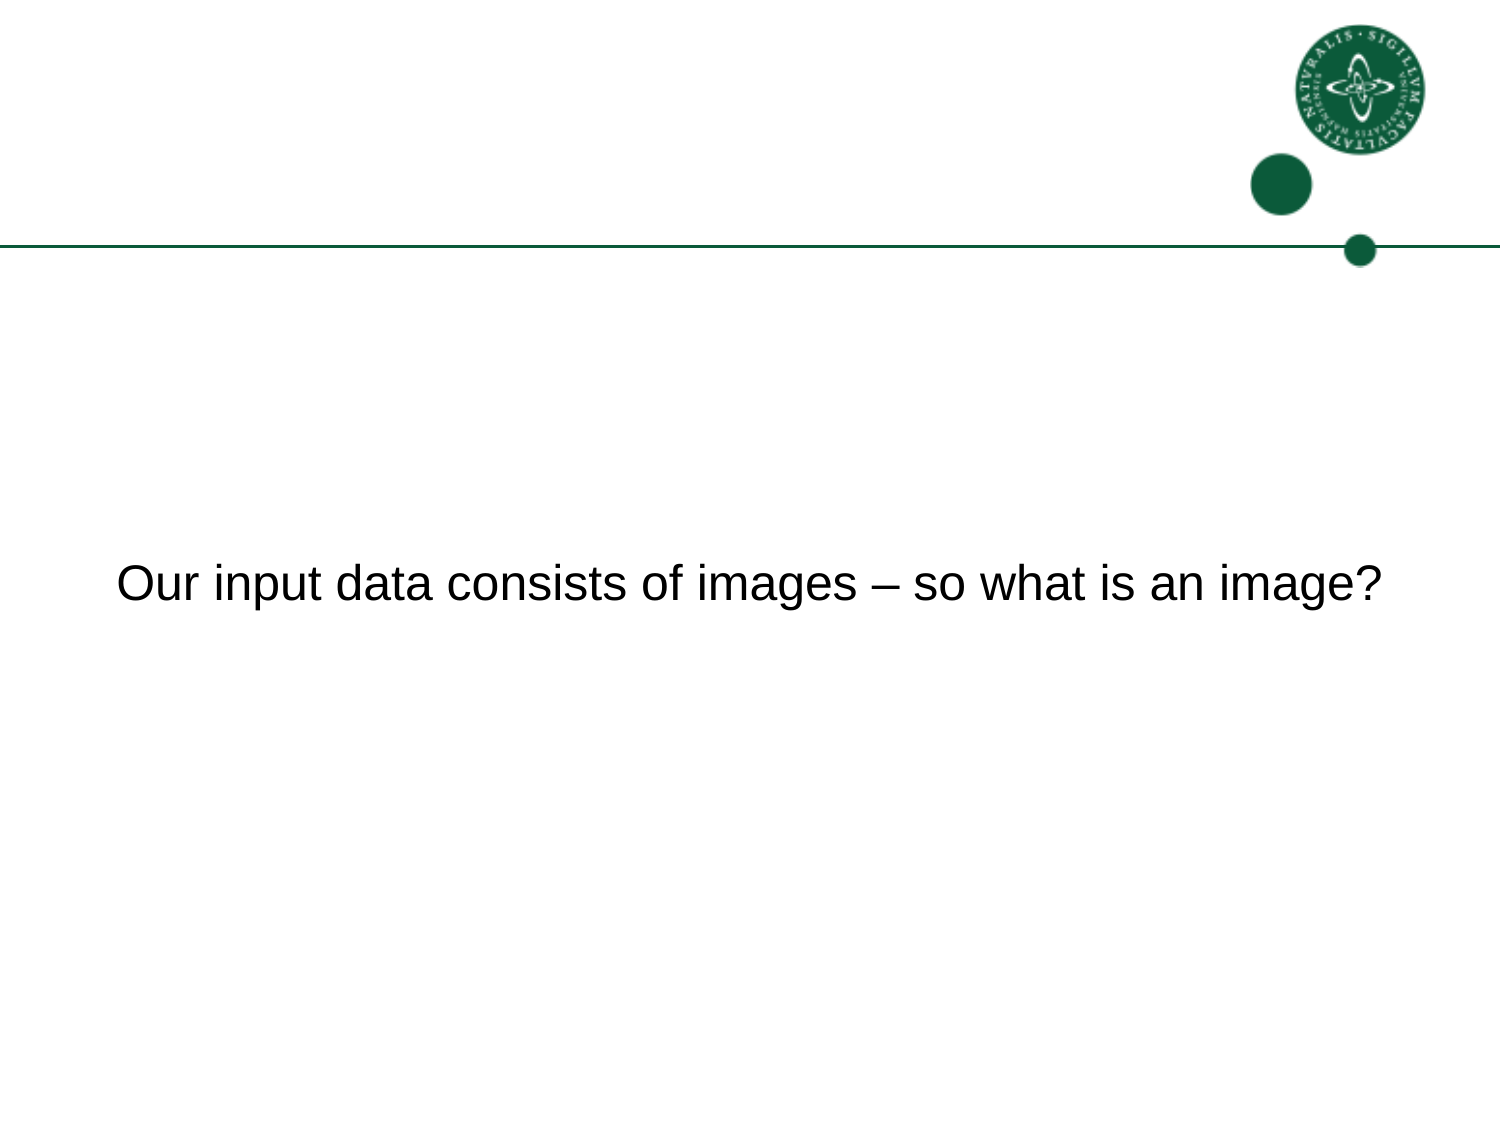

#

Our input data consists of images – so what is an image?